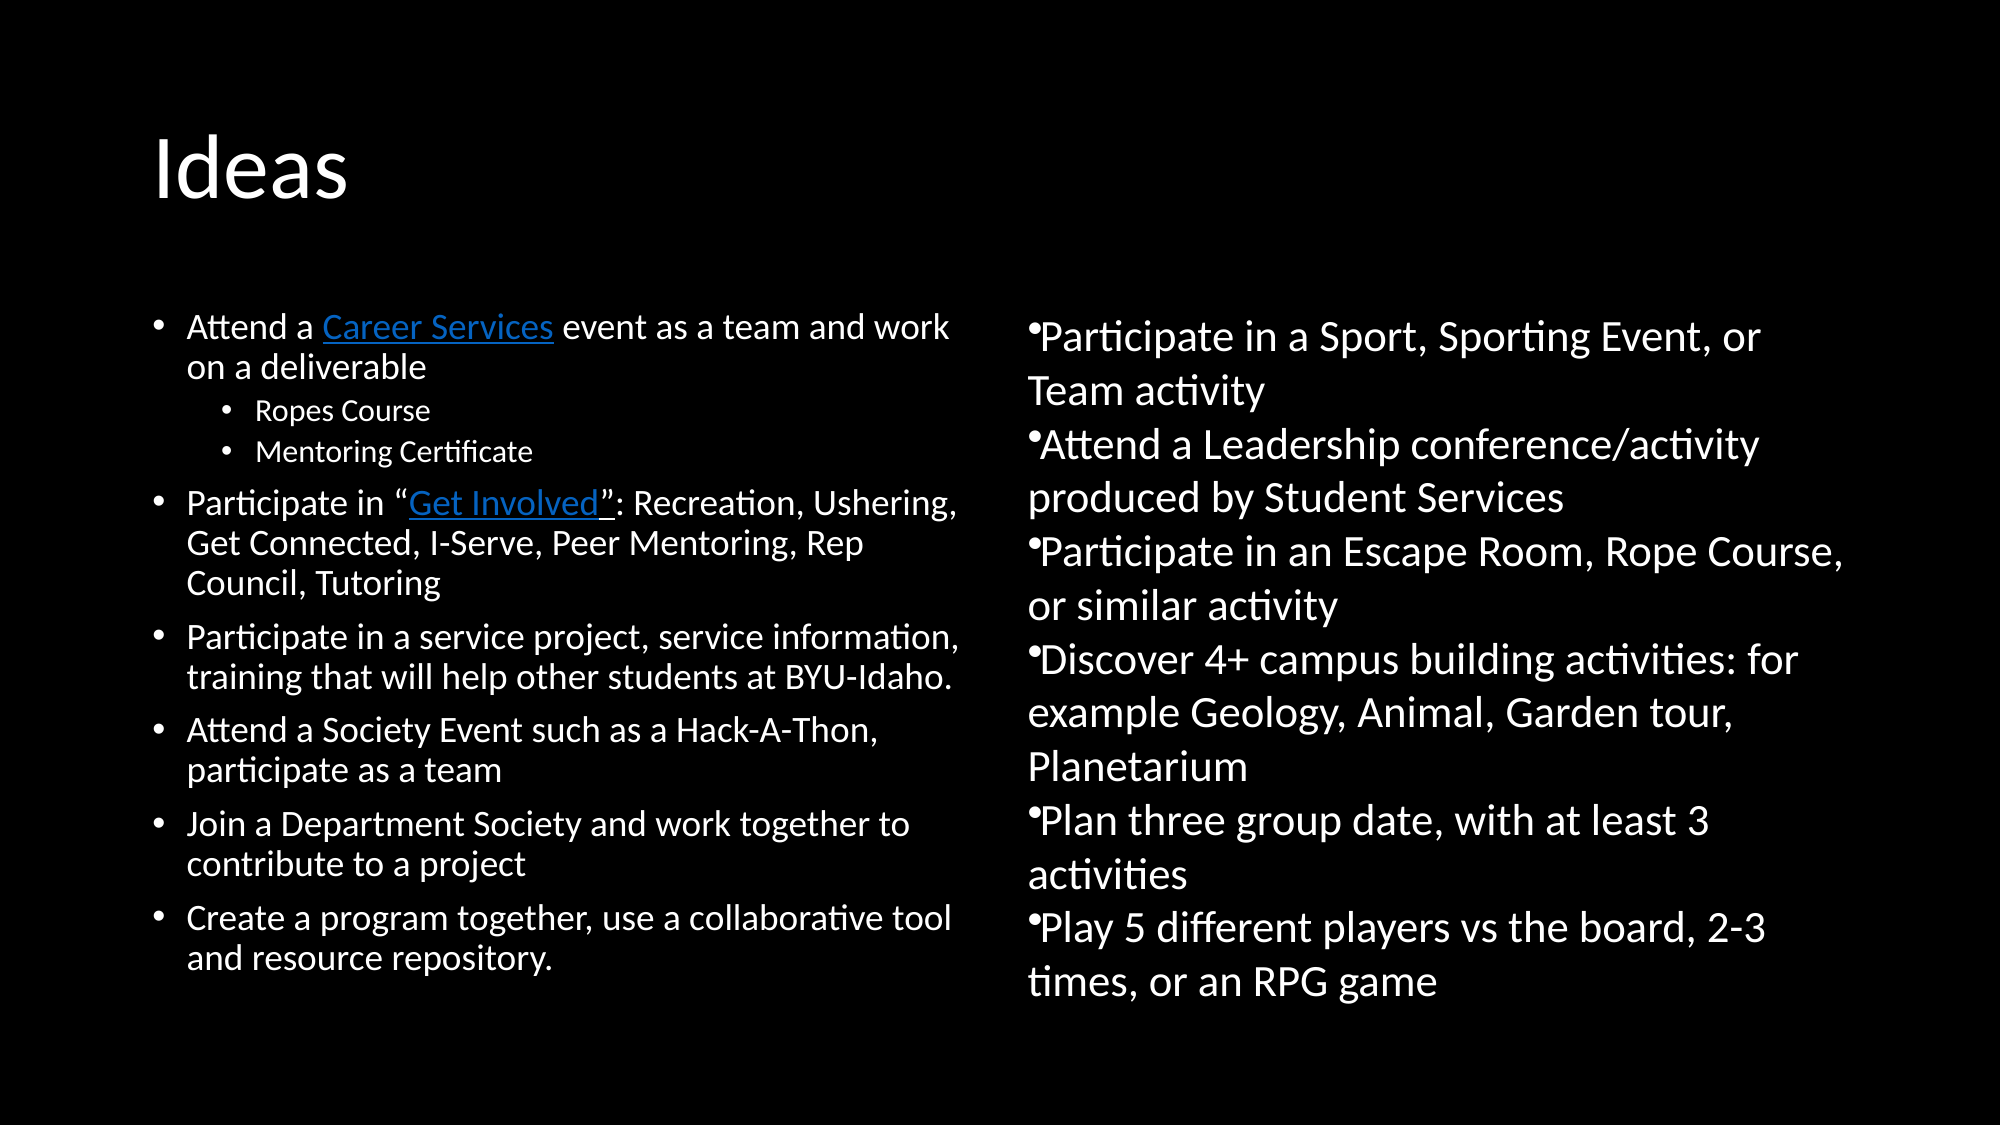

# Ideas
Attend a Career Services event as a team and work on a deliverable
Ropes Course
Mentoring Certificate
Participate in “Get Involved”: Recreation, Ushering, Get Connected, I-Serve, Peer Mentoring, Rep Council, Tutoring
Participate in a service project, service information, training that will help other students at BYU-Idaho.
Attend a Society Event such as a Hack-A-Thon, participate as a team
Join a Department Society and work together to contribute to a project
Create a program together, use a collaborative tool and resource repository.

Participate in a Sport, Sporting Event, or Team activity
Attend a Leadership conference/activity produced by Student Services
Participate in an Escape Room, Rope Course, or similar activity
Discover 4+ campus building activities: for example Geology, Animal, Garden tour, Planetarium
Plan three group date, with at least 3 activities
Play 5 different players vs the board, 2-3 times, or an RPG game